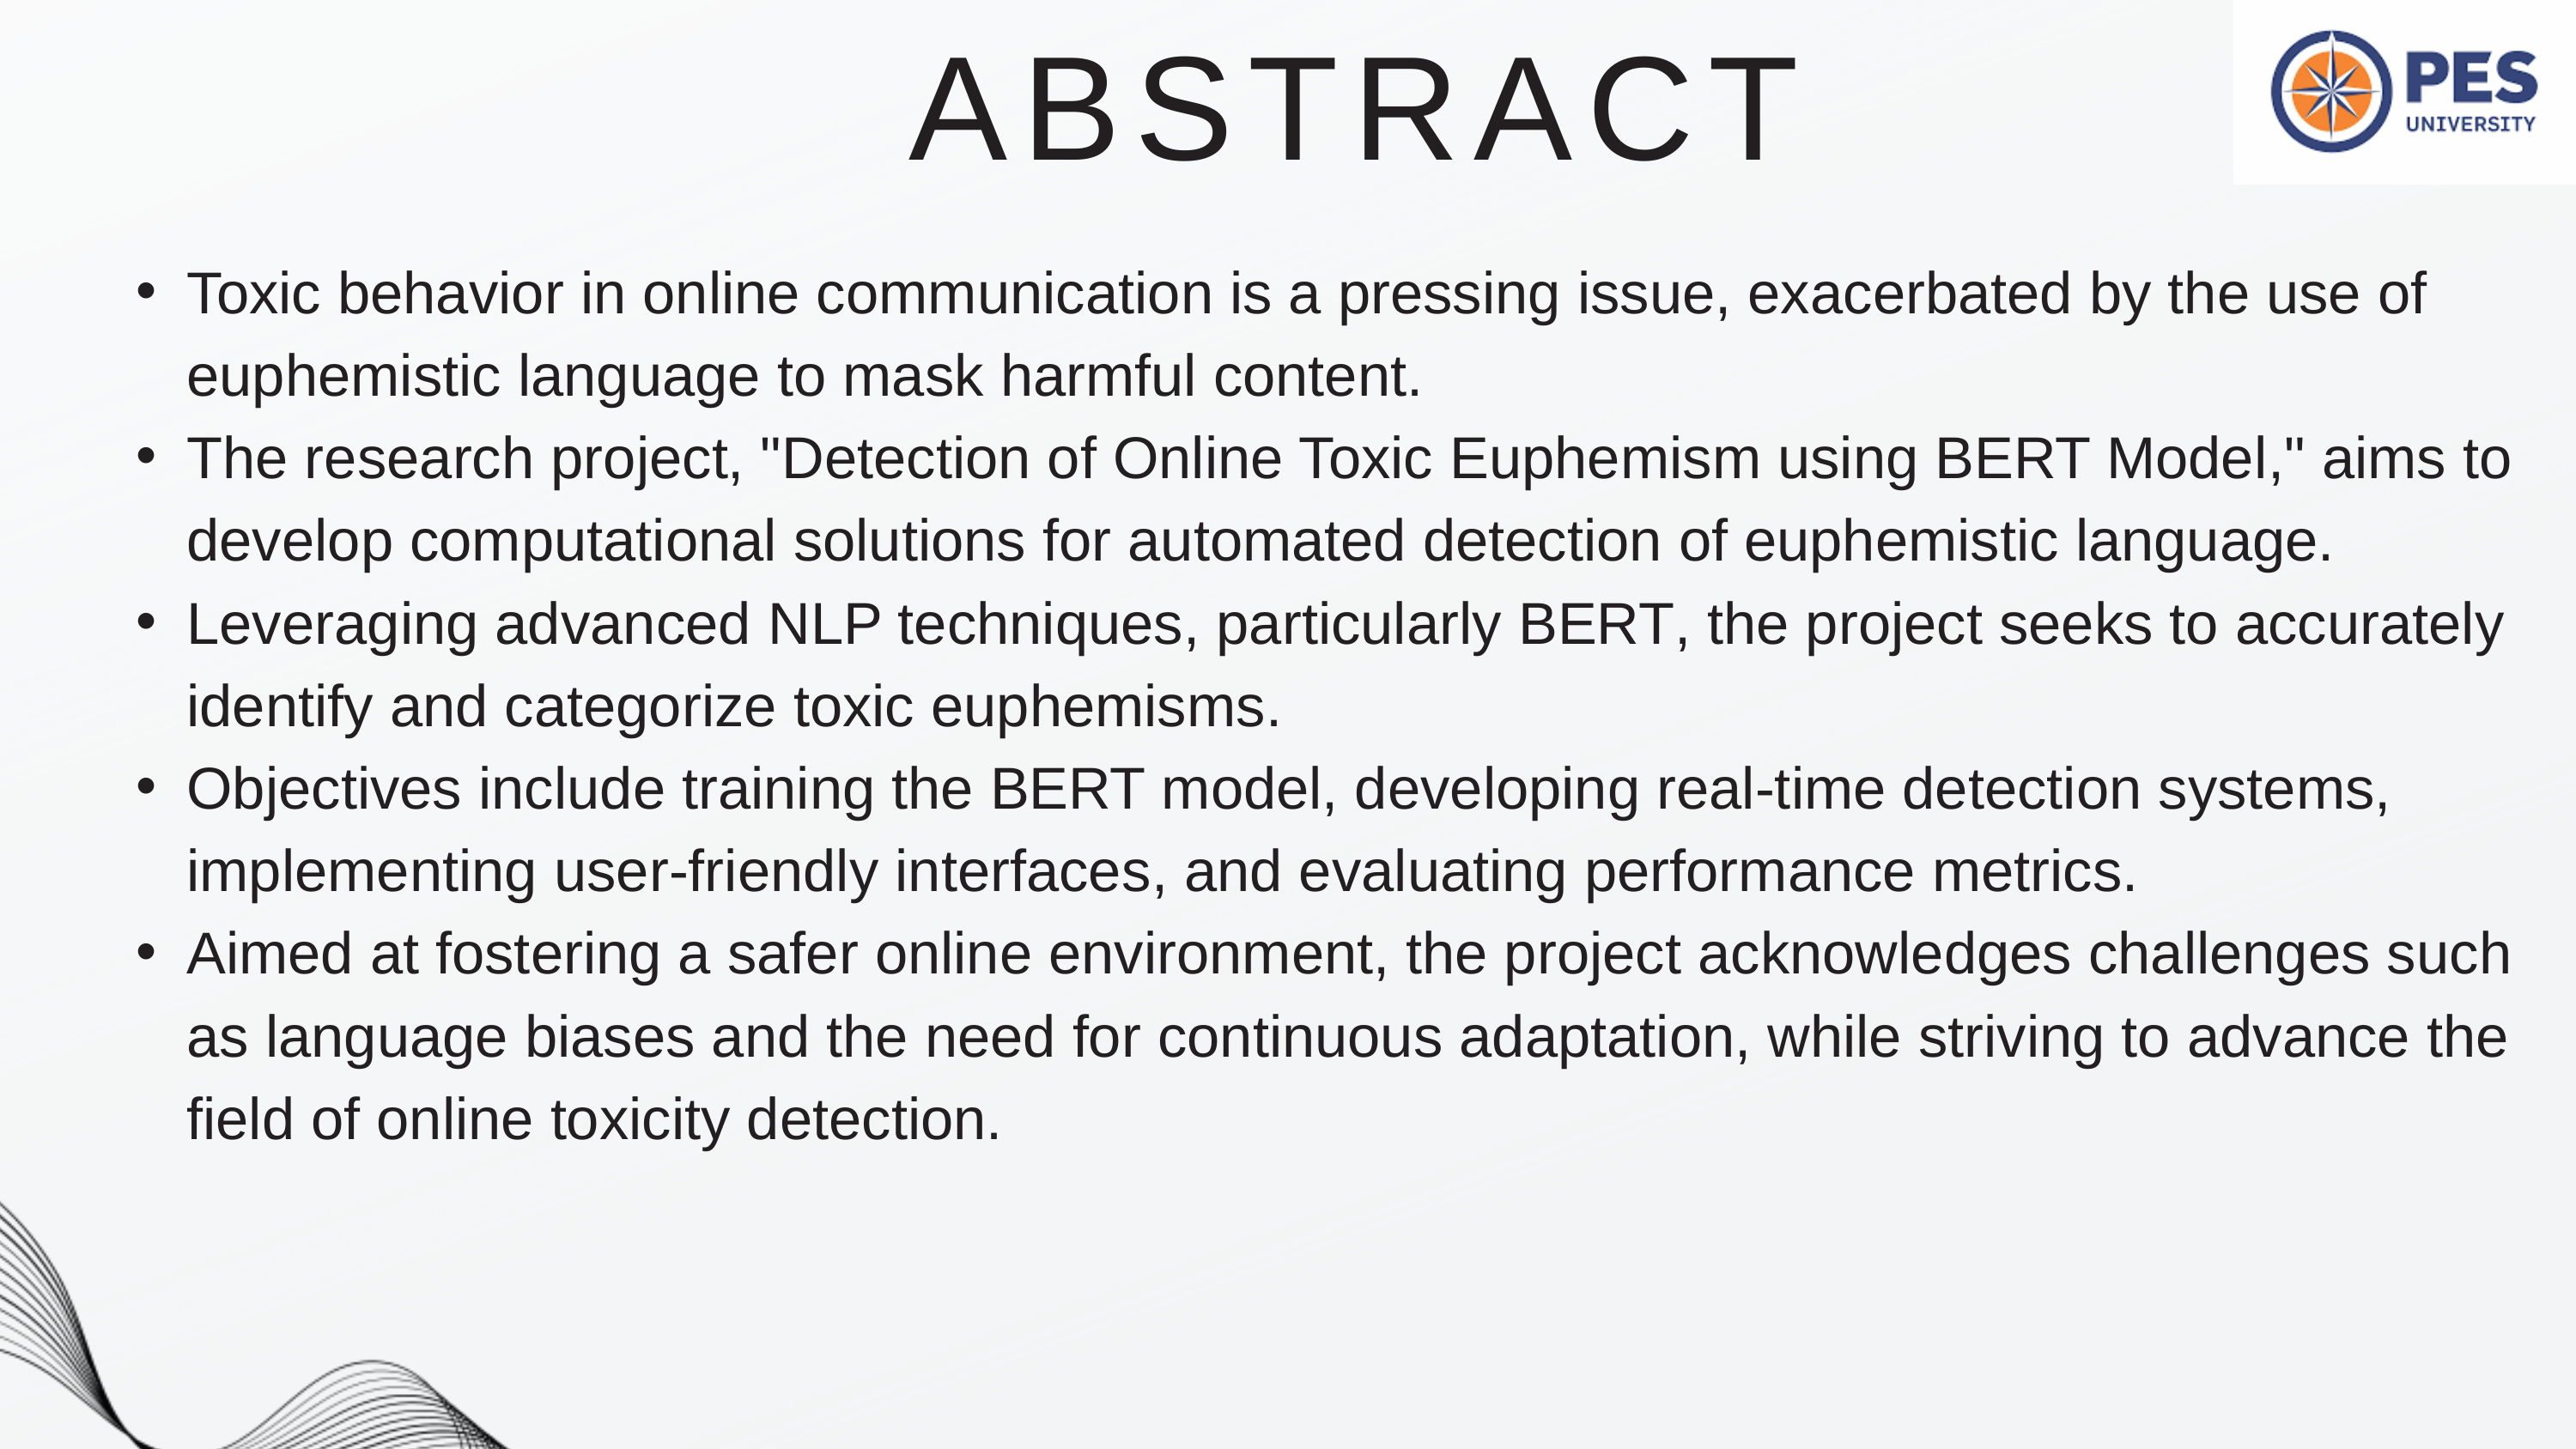

ABSTRACT
Toxic behavior in online communication is a pressing issue, exacerbated by the use of euphemistic language to mask harmful content.
The research project, "Detection of Online Toxic Euphemism using BERT Model," aims to develop computational solutions for automated detection of euphemistic language.
Leveraging advanced NLP techniques, particularly BERT, the project seeks to accurately identify and categorize toxic euphemisms.
Objectives include training the BERT model, developing real-time detection systems, implementing user-friendly interfaces, and evaluating performance metrics.
Aimed at fostering a safer online environment, the project acknowledges challenges such as language biases and the need for continuous adaptation, while striving to advance the field of online toxicity detection.